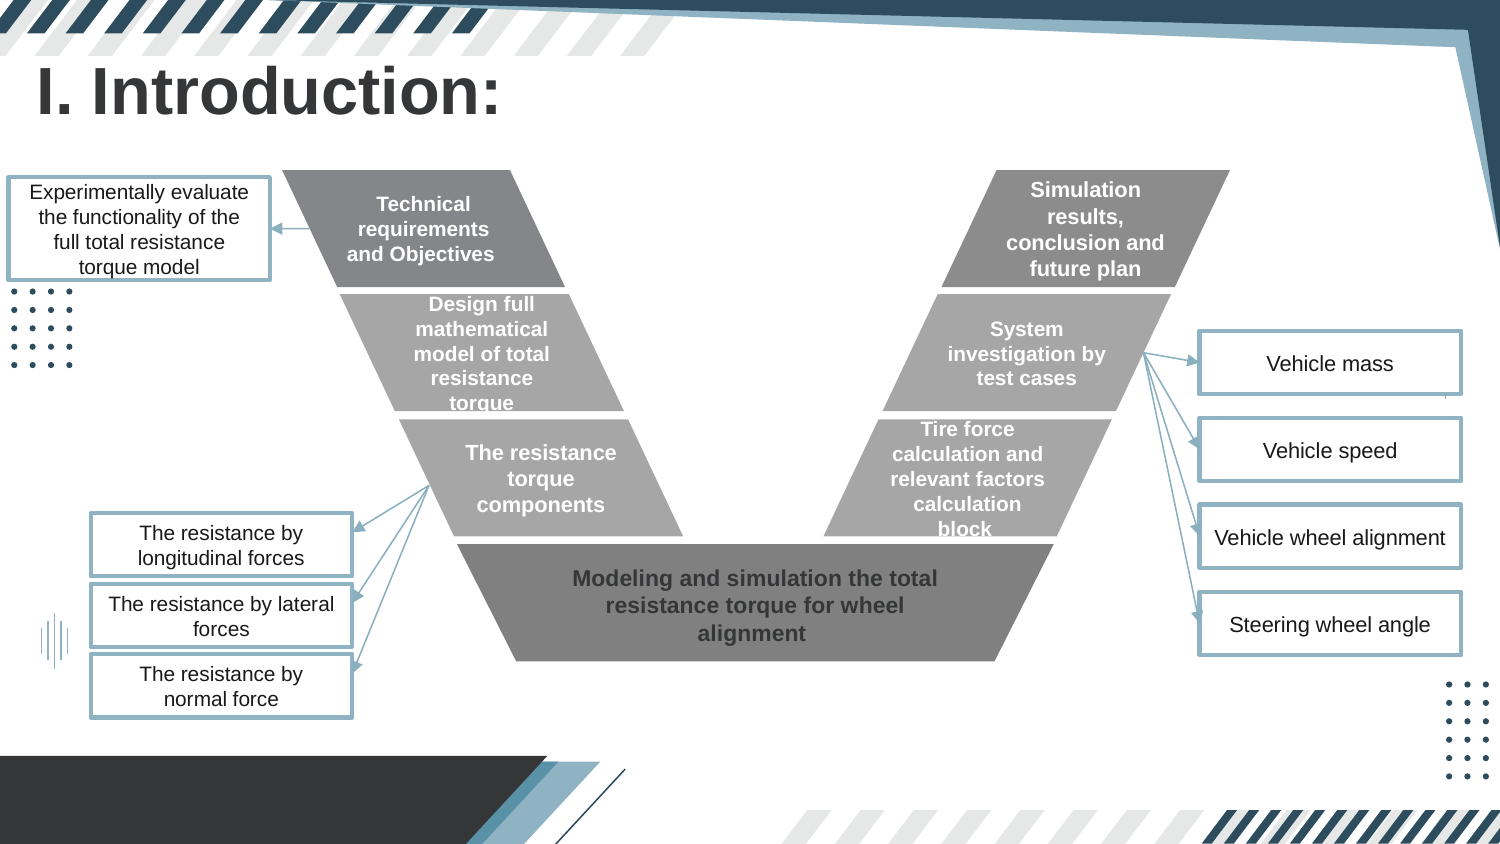

I. Introduction:
Technical requirements and Objectives
Simulation results, conclusion and future plan
Experimentally evaluate the functionality of the full total resistance torque model
Design full mathematical model of total resistance torque
System investigation by test cases
Vehicle mass
Vehicle speed
The resistance torque components
Tire force calculation and relevant factors calculation block
Vehicle wheel alignment
The resistance by longitudinal forces

Modeling and simulation the total resistance torque for wheel alignment
The resistance by lateral forces

Steering wheel angle
The resistance by normal force